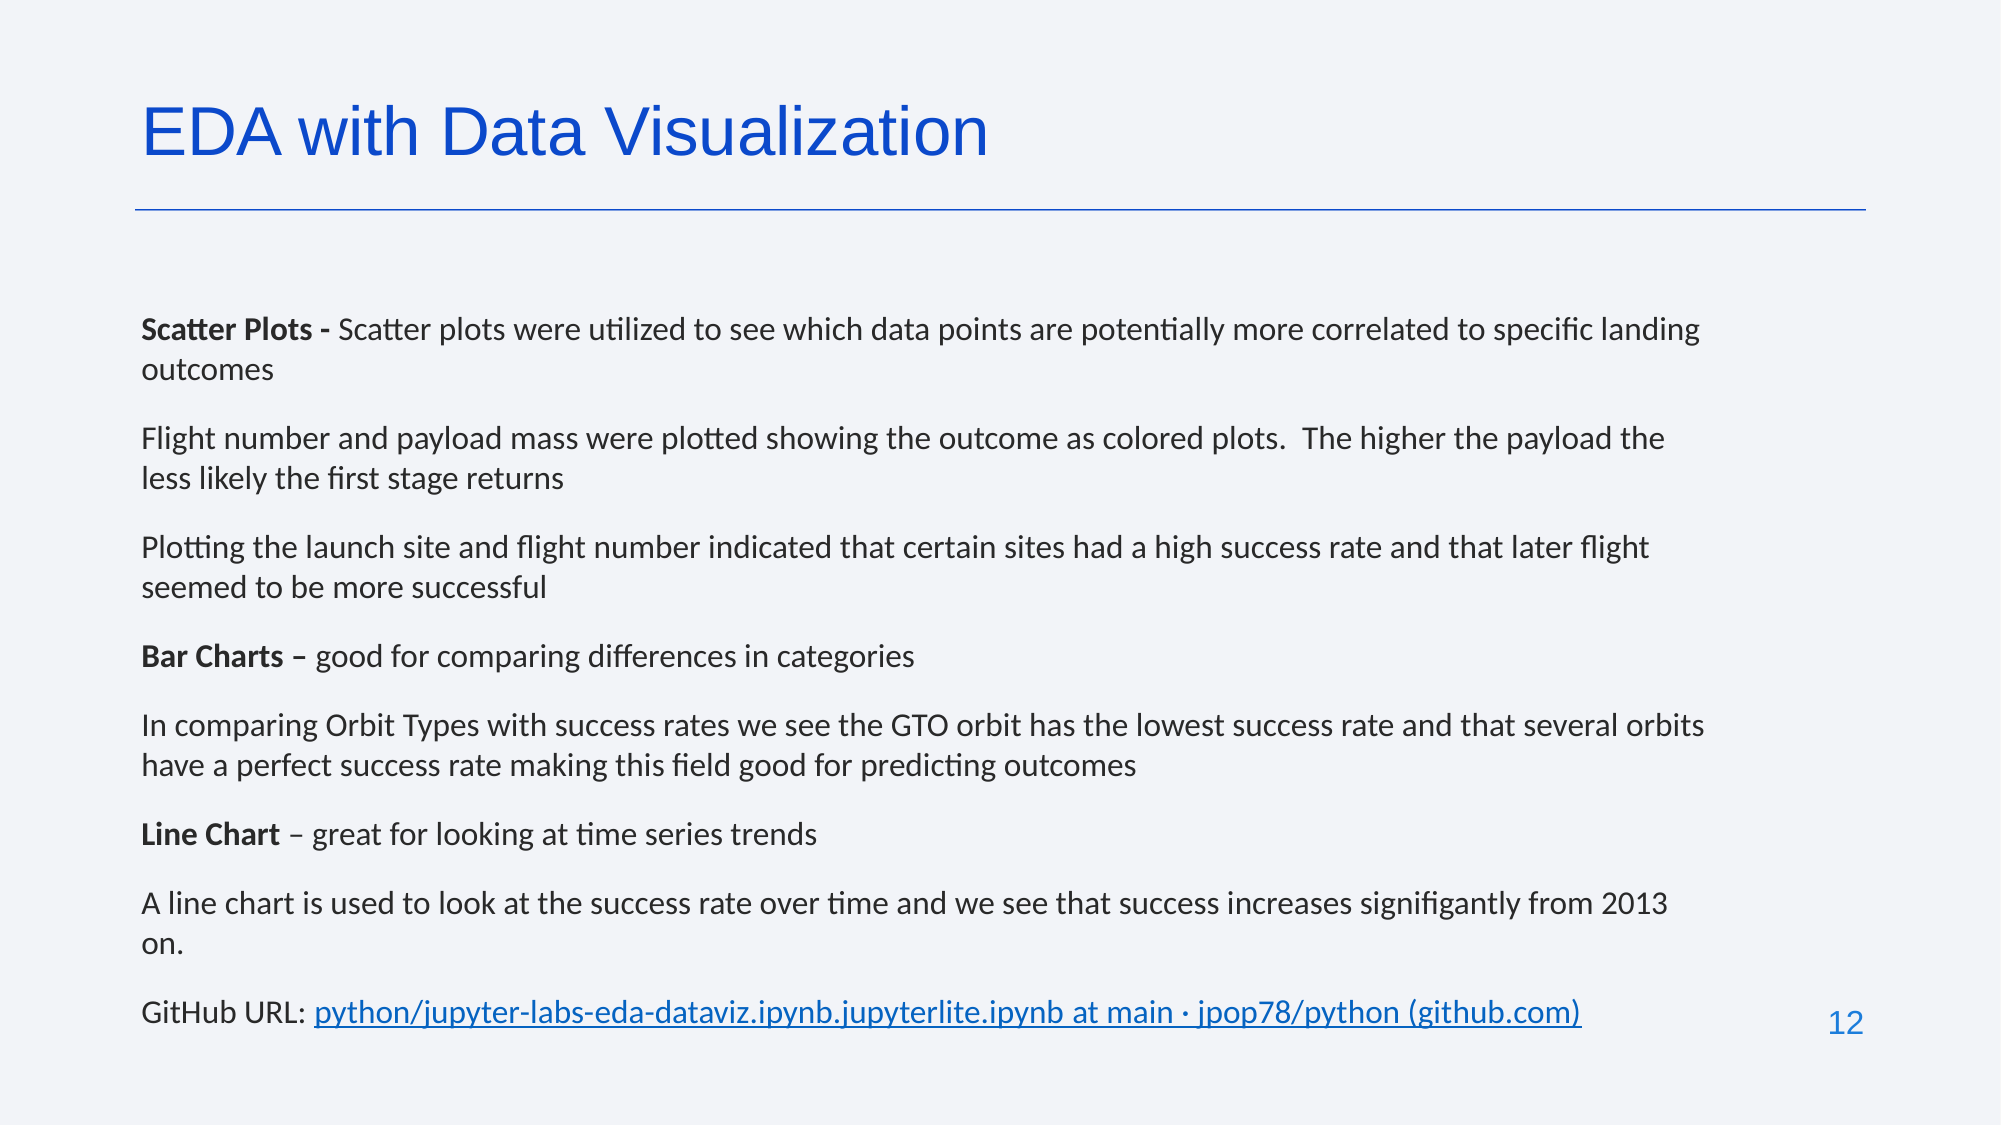

EDA with Data Visualization
Scatter Plots - Scatter plots were utilized to see which data points are potentially more correlated to specific landing outcomes
Flight number and payload mass were plotted showing the outcome as colored plots.  The higher the payload the less likely the first stage returns
Plotting the launch site and flight number indicated that certain sites had a high success rate and that later flight seemed to be more successful
Bar Charts – good for comparing differences in categories
In comparing Orbit Types with success rates we see the GTO orbit has the lowest success rate and that several orbits have a perfect success rate making this field good for predicting outcomes
Line Chart – great for looking at time series trends
A line chart is used to look at the success rate over time and we see that success increases signifigantly from 2013 on.
GitHub URL: python/jupyter-labs-eda-dataviz.ipynb.jupyterlite.ipynb at main · jpop78/python (github.com)
12